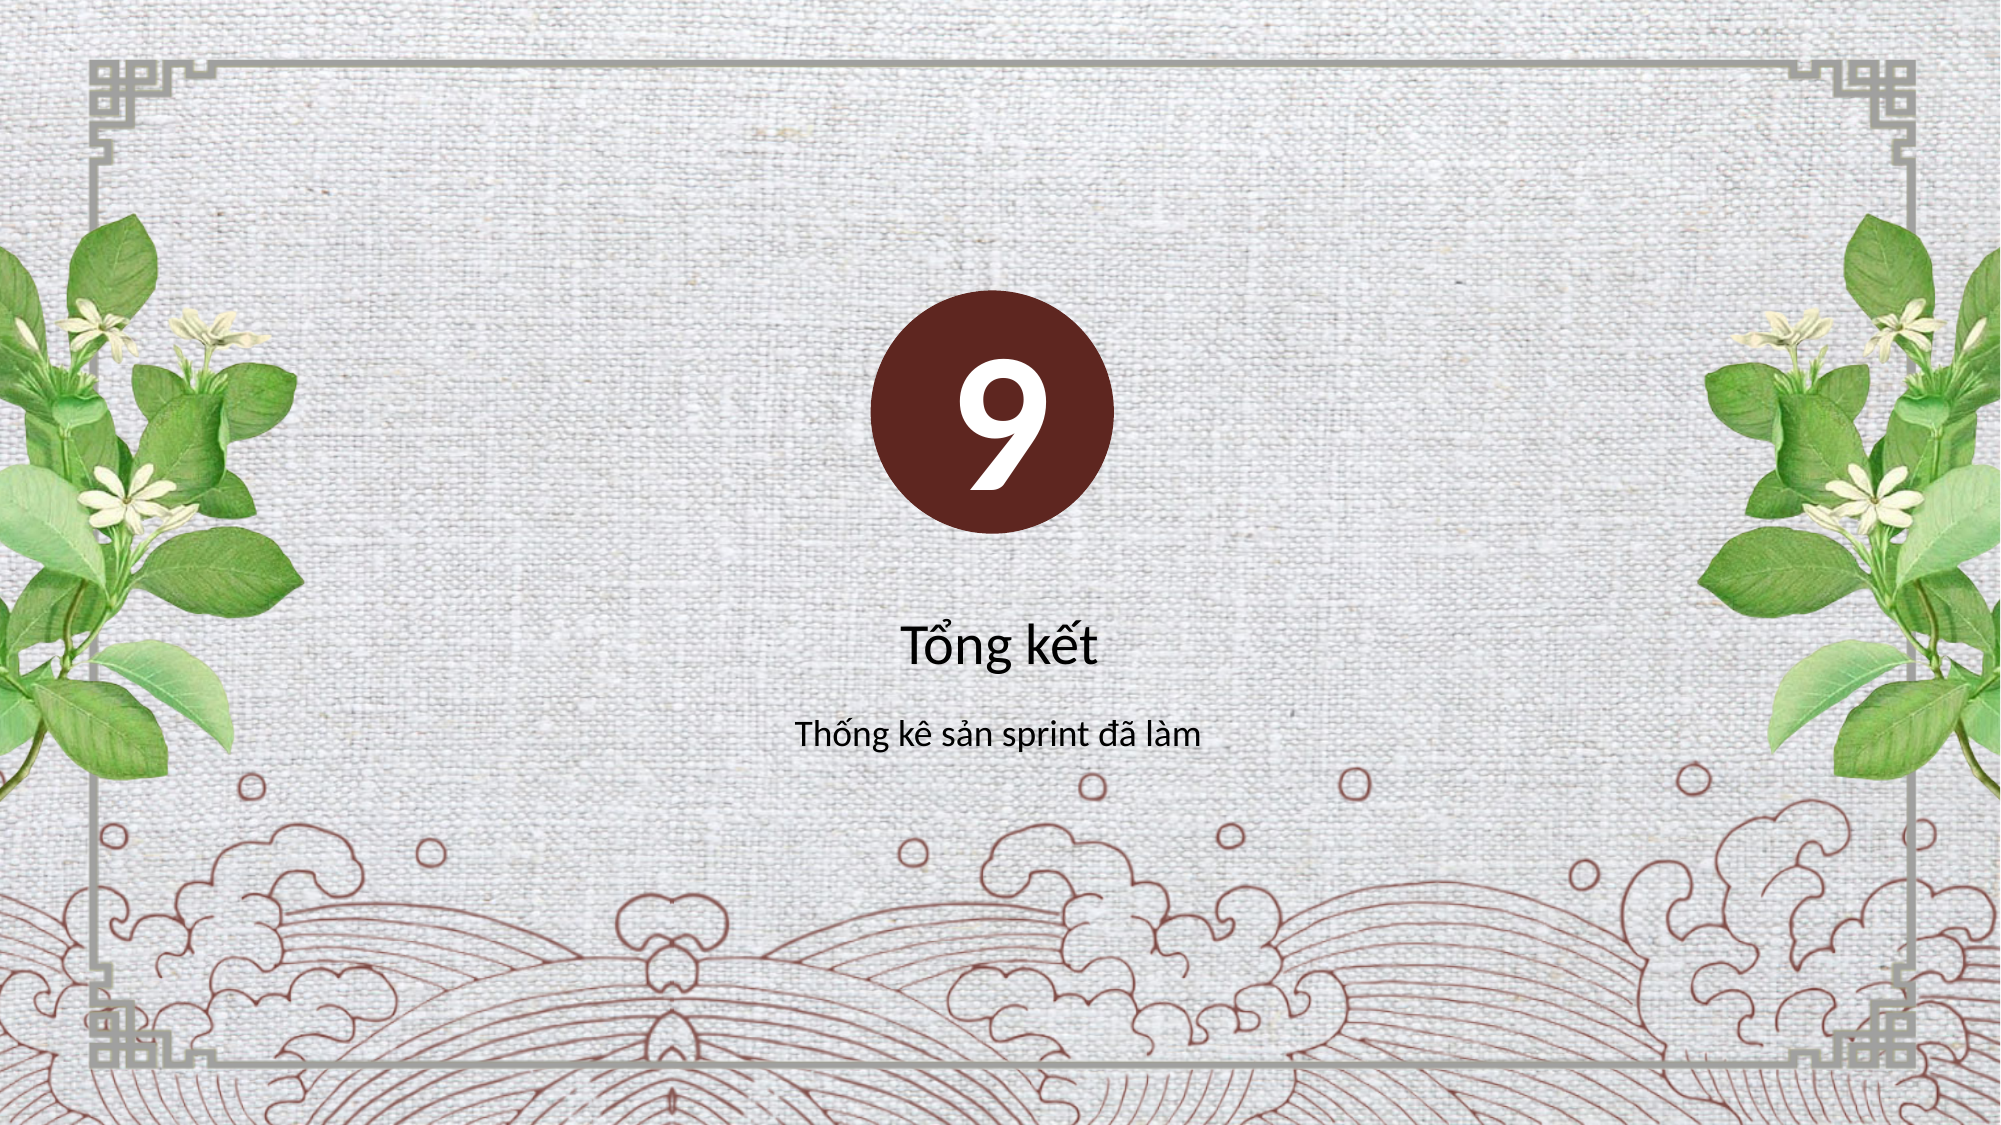

9

Tổng kết
Thống kê sản sprint đã làm